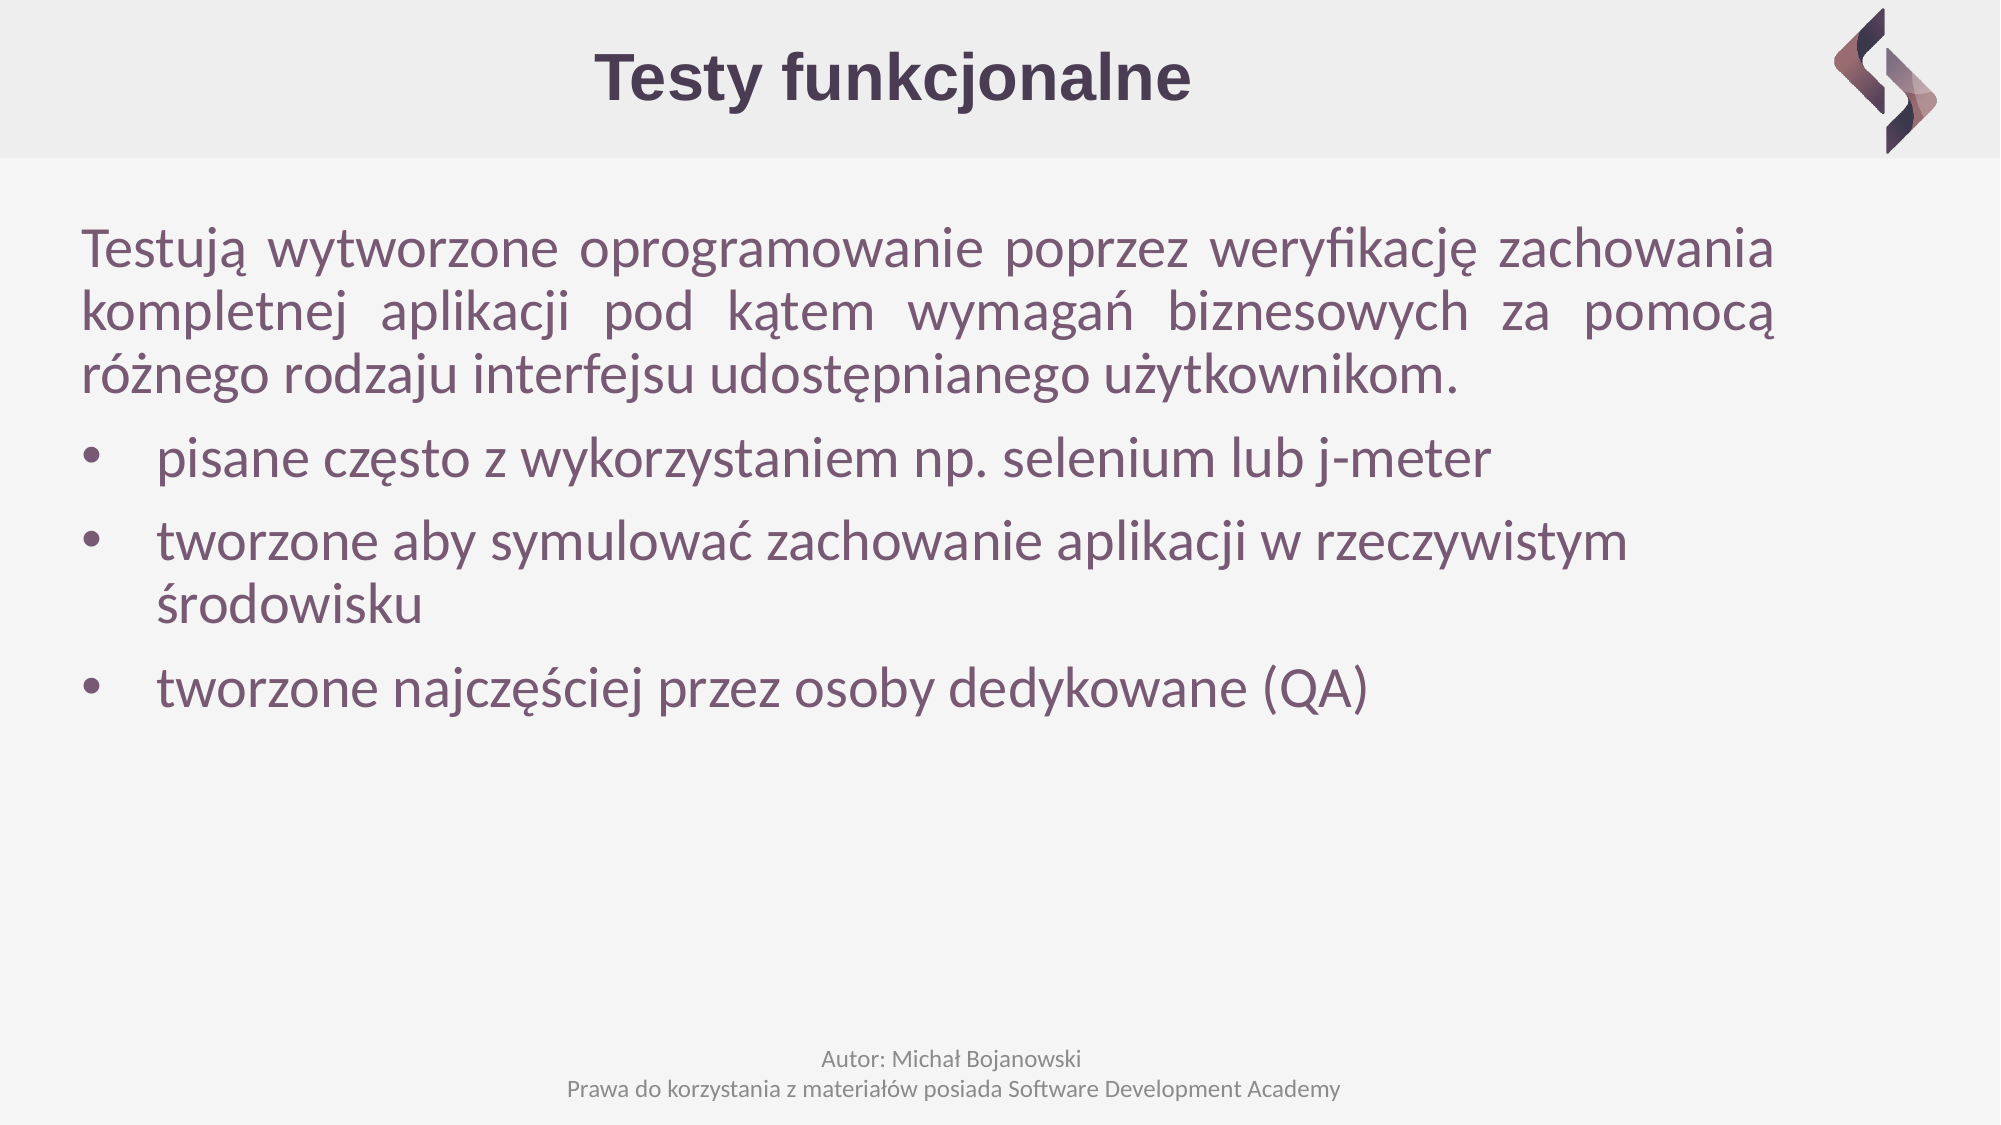

# Testy funkcjonalne
Testują wytworzone oprogramowanie poprzez weryfikację zachowania kompletnej aplikacji pod kątem wymagań biznesowych za pomocą różnego rodzaju interfejsu udostępnianego użytkownikom.
pisane często z wykorzystaniem np. selenium lub j-meter
tworzone aby symulować zachowanie aplikacji w rzeczywistym środowisku
tworzone najczęściej przez osoby dedykowane (QA)
Autor: Michał Bojanowski
Prawa do korzystania z materiałów posiada Software Development Academy